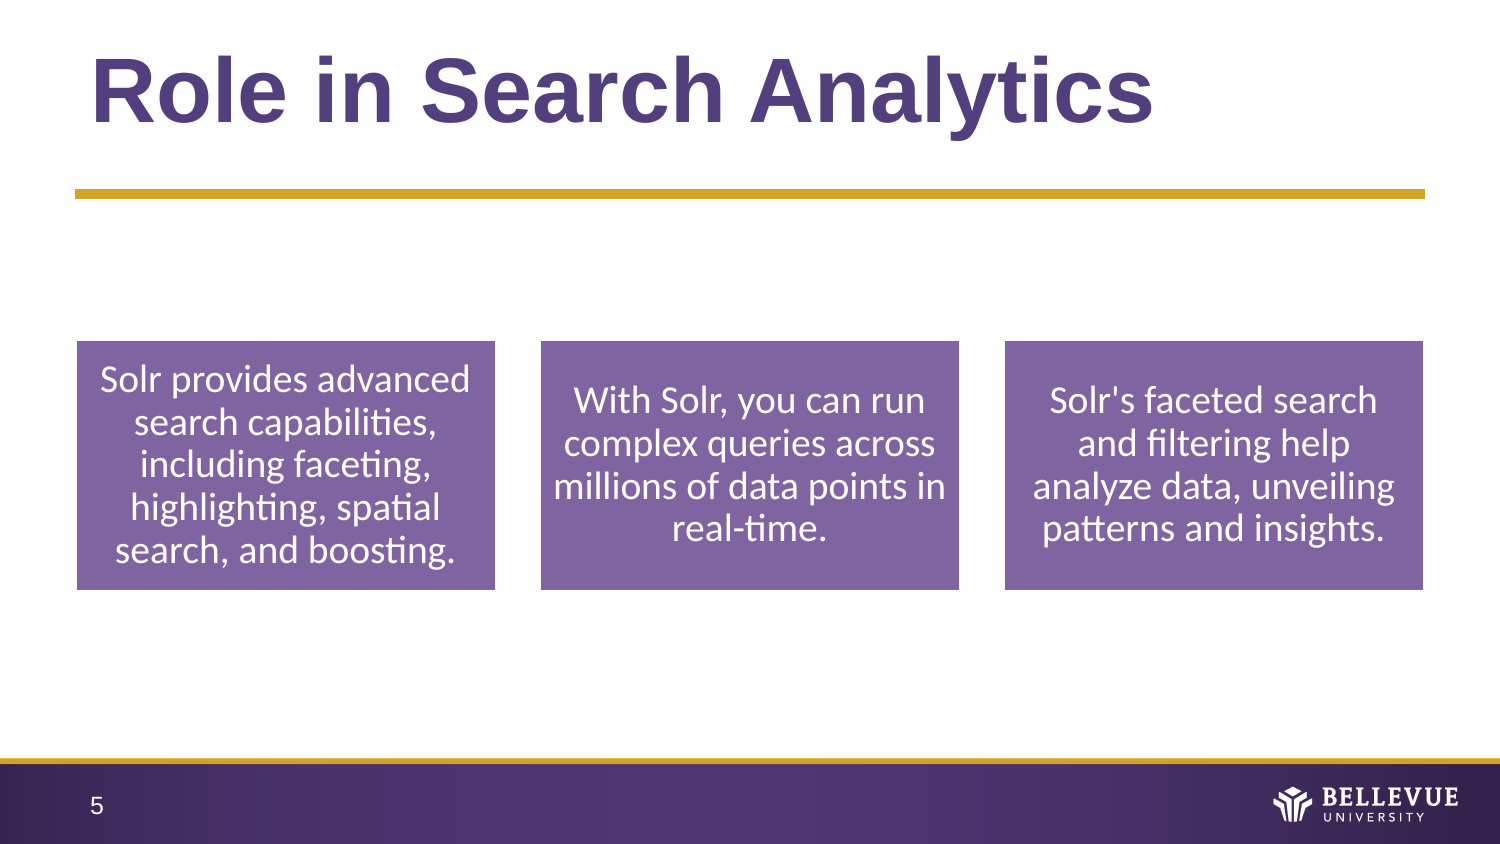

# Role in Search Analytics

Solr provides advanced search capabilities, including faceting, highlighting, spatial search, and boosting.
With Solr, you can run complex queries across millions of data points in real-time.
Solr's faceted search and filtering help analyze data, unveiling patterns and insights.